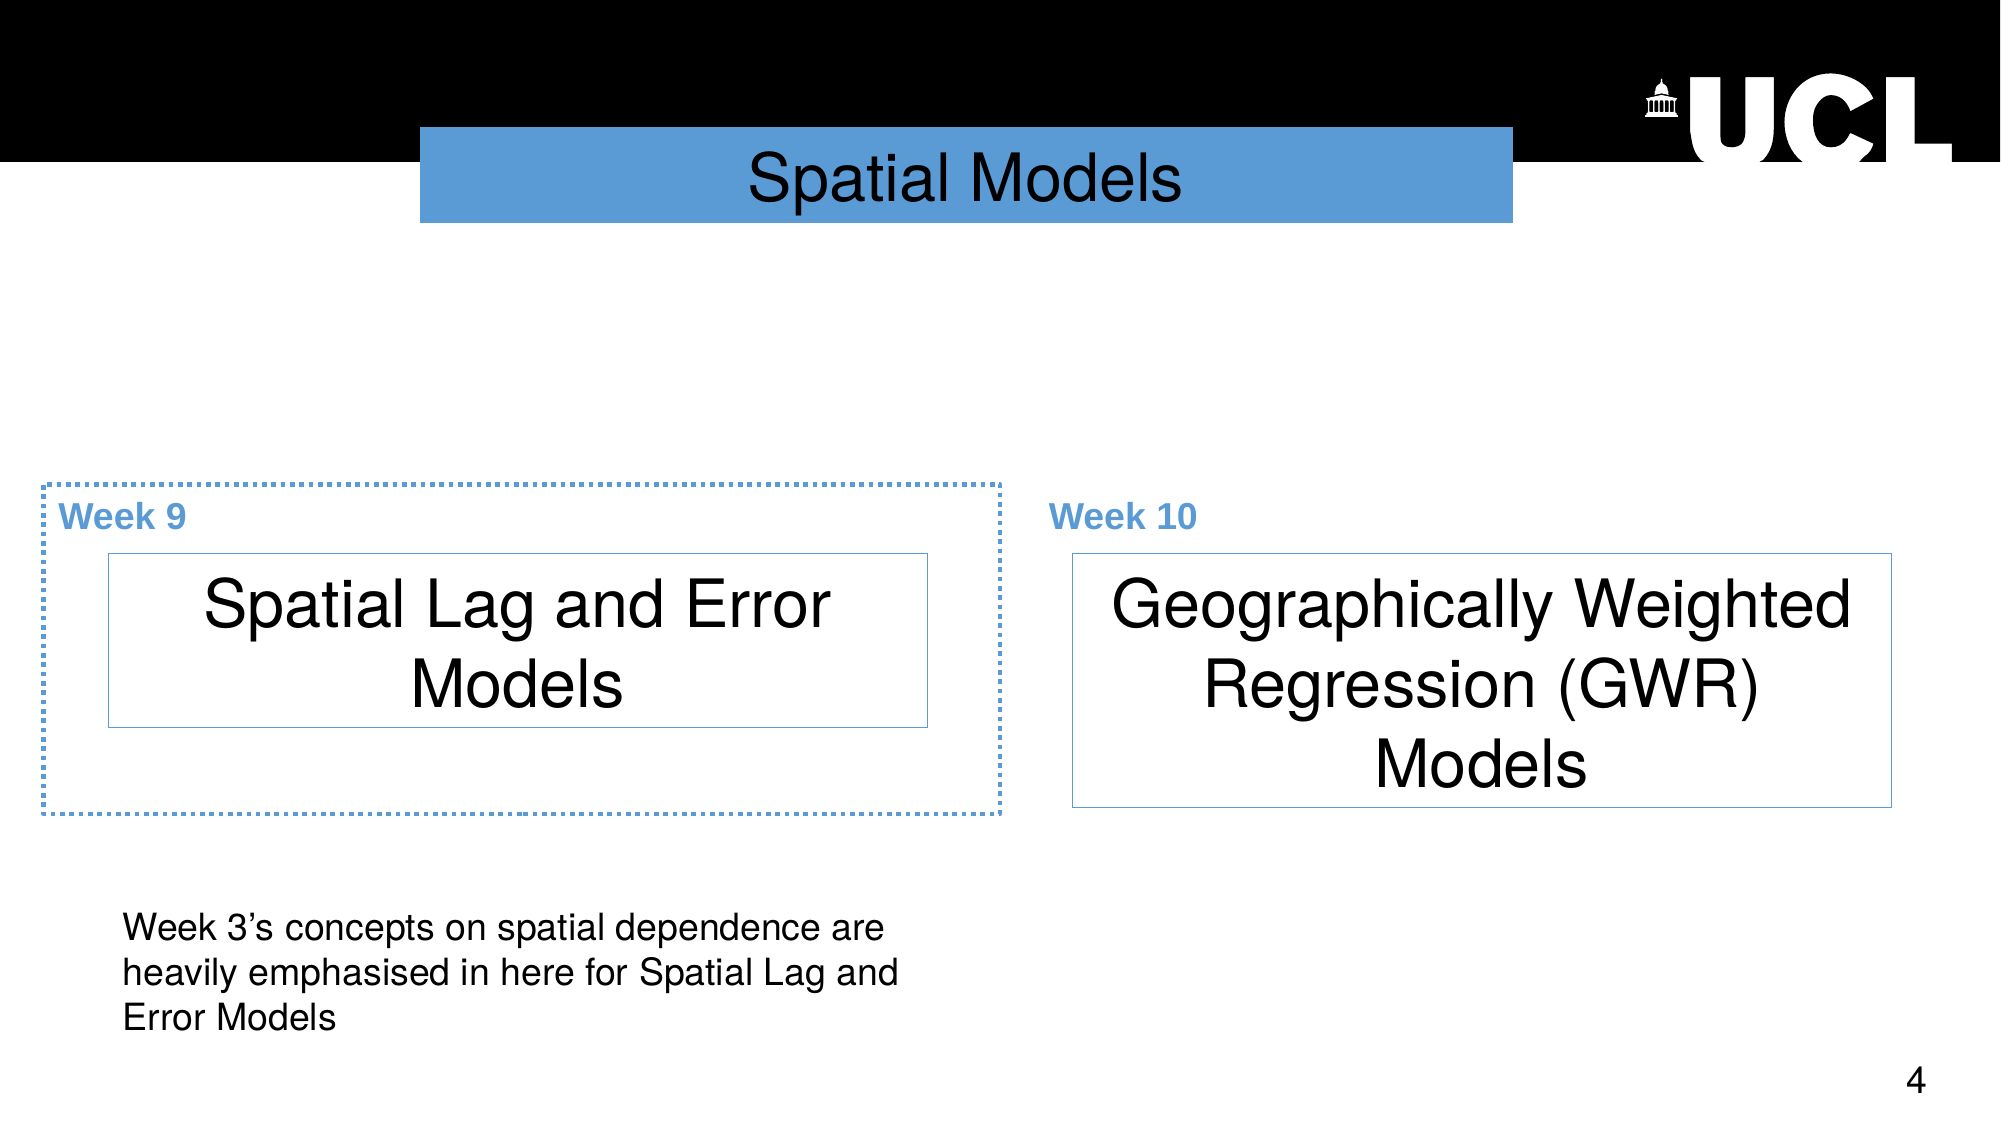

Spatial Models
Week 9

Week 10

Spatial Lag and Error Models
Geographically Weighted Regression (GWR) Models
Week 3’s concepts on spatial dependence are heavily emphasised in here for Spatial Lag and Error Models
4